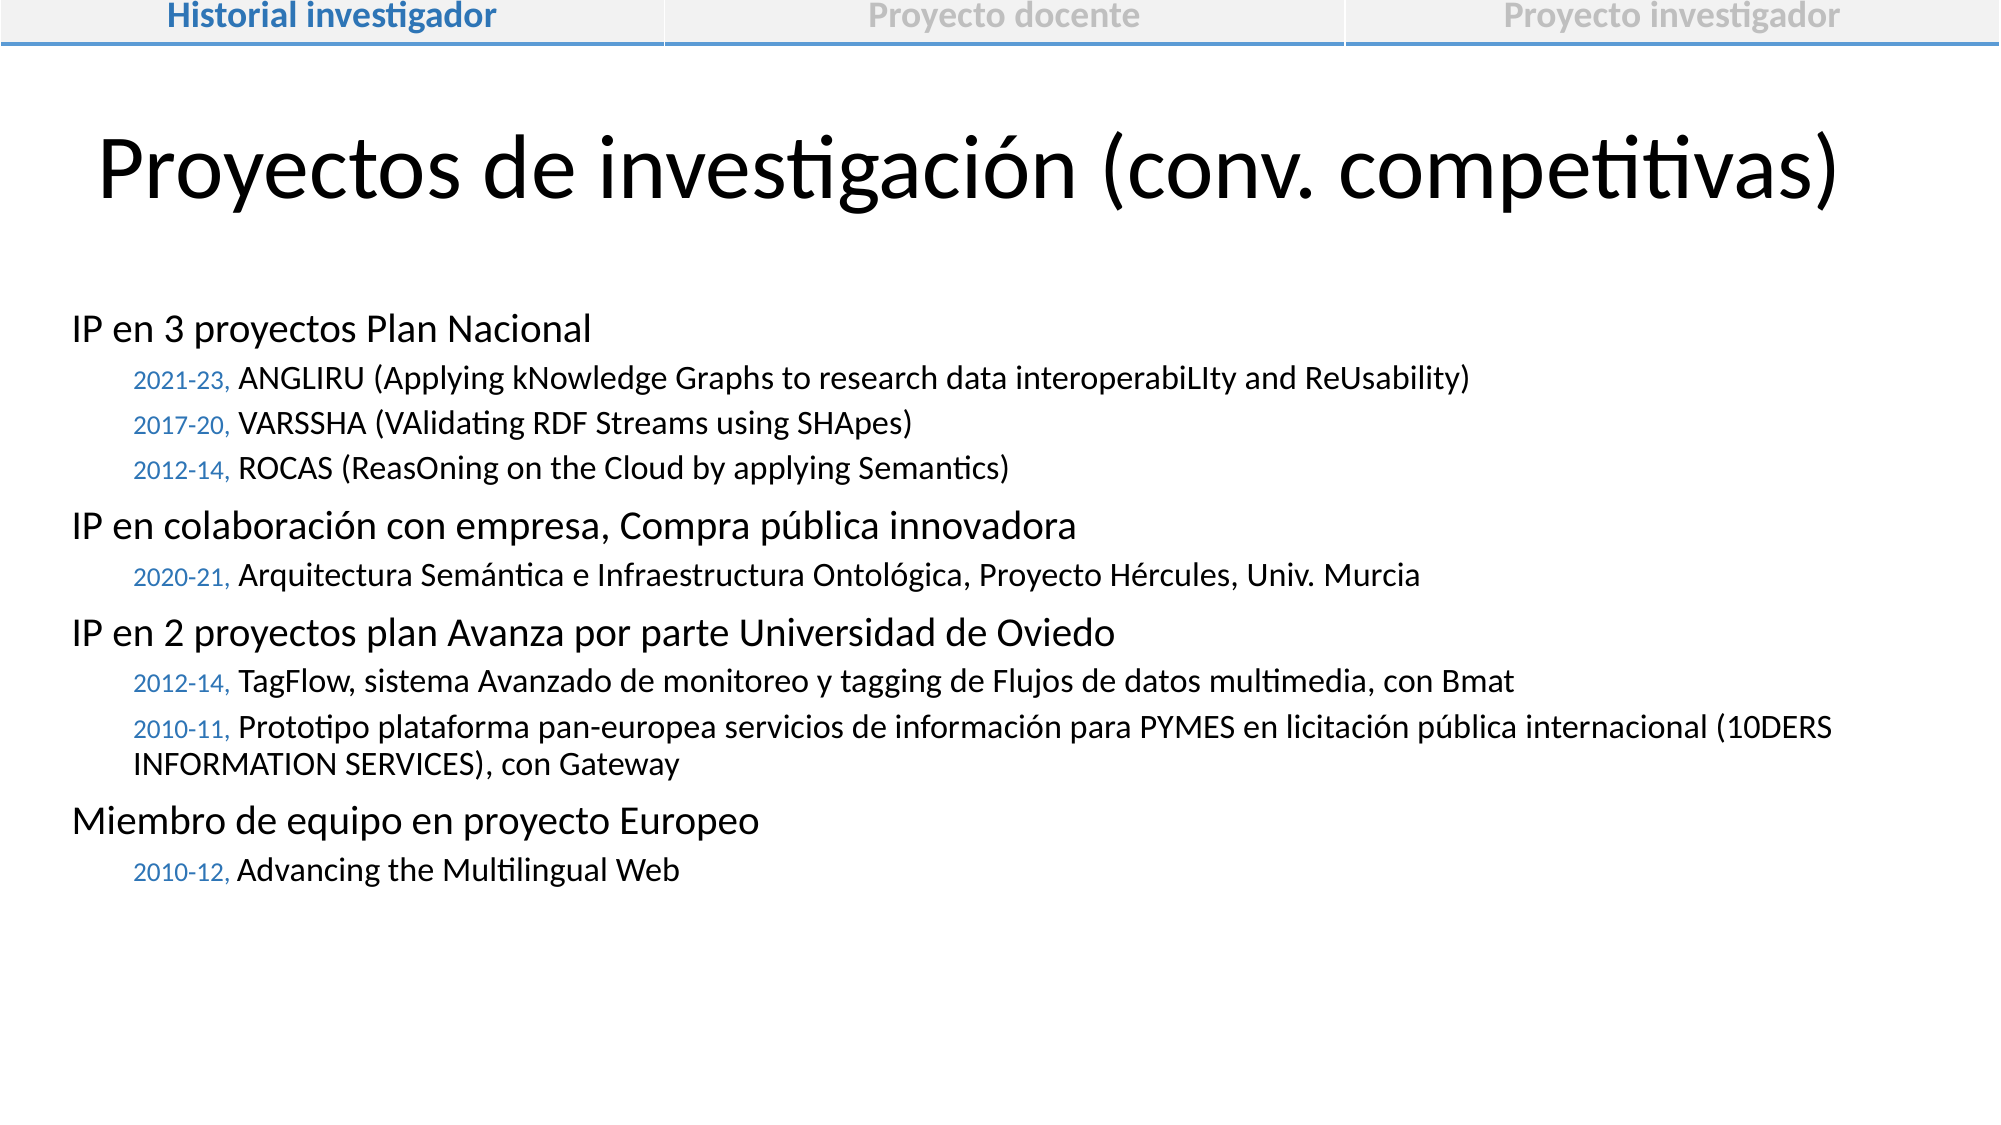

| Historial investigador | Proyecto docente | Proyecto investigador |
| --- | --- | --- |
# Proyectos de investigación (conv. competitivas)
IP en 3 proyectos Plan Nacional
2021-23, ANGLIRU (Applying kNowledge Graphs to research data interoperabiLIty and ReUsability)
2017-20, VARSSHA (VAlidating RDF Streams using SHApes)
2012-14, ROCAS (ReasOning on the Cloud by applying Semantics)
IP en colaboración con empresa, Compra pública innovadora
2020-21, Arquitectura Semántica e Infraestructura Ontológica, Proyecto Hércules, Univ. Murcia
IP en 2 proyectos plan Avanza por parte Universidad de Oviedo
2012-14, TagFlow, sistema Avanzado de monitoreo y tagging de Flujos de datos multimedia, con Bmat
2010-11, Prototipo plataforma pan-europea servicios de información para PYMES en licitación pública internacional (10DERS INFORMATION SERVICES), con Gateway
Miembro de equipo en proyecto Europeo
2010-12, Advancing the Multilingual Web